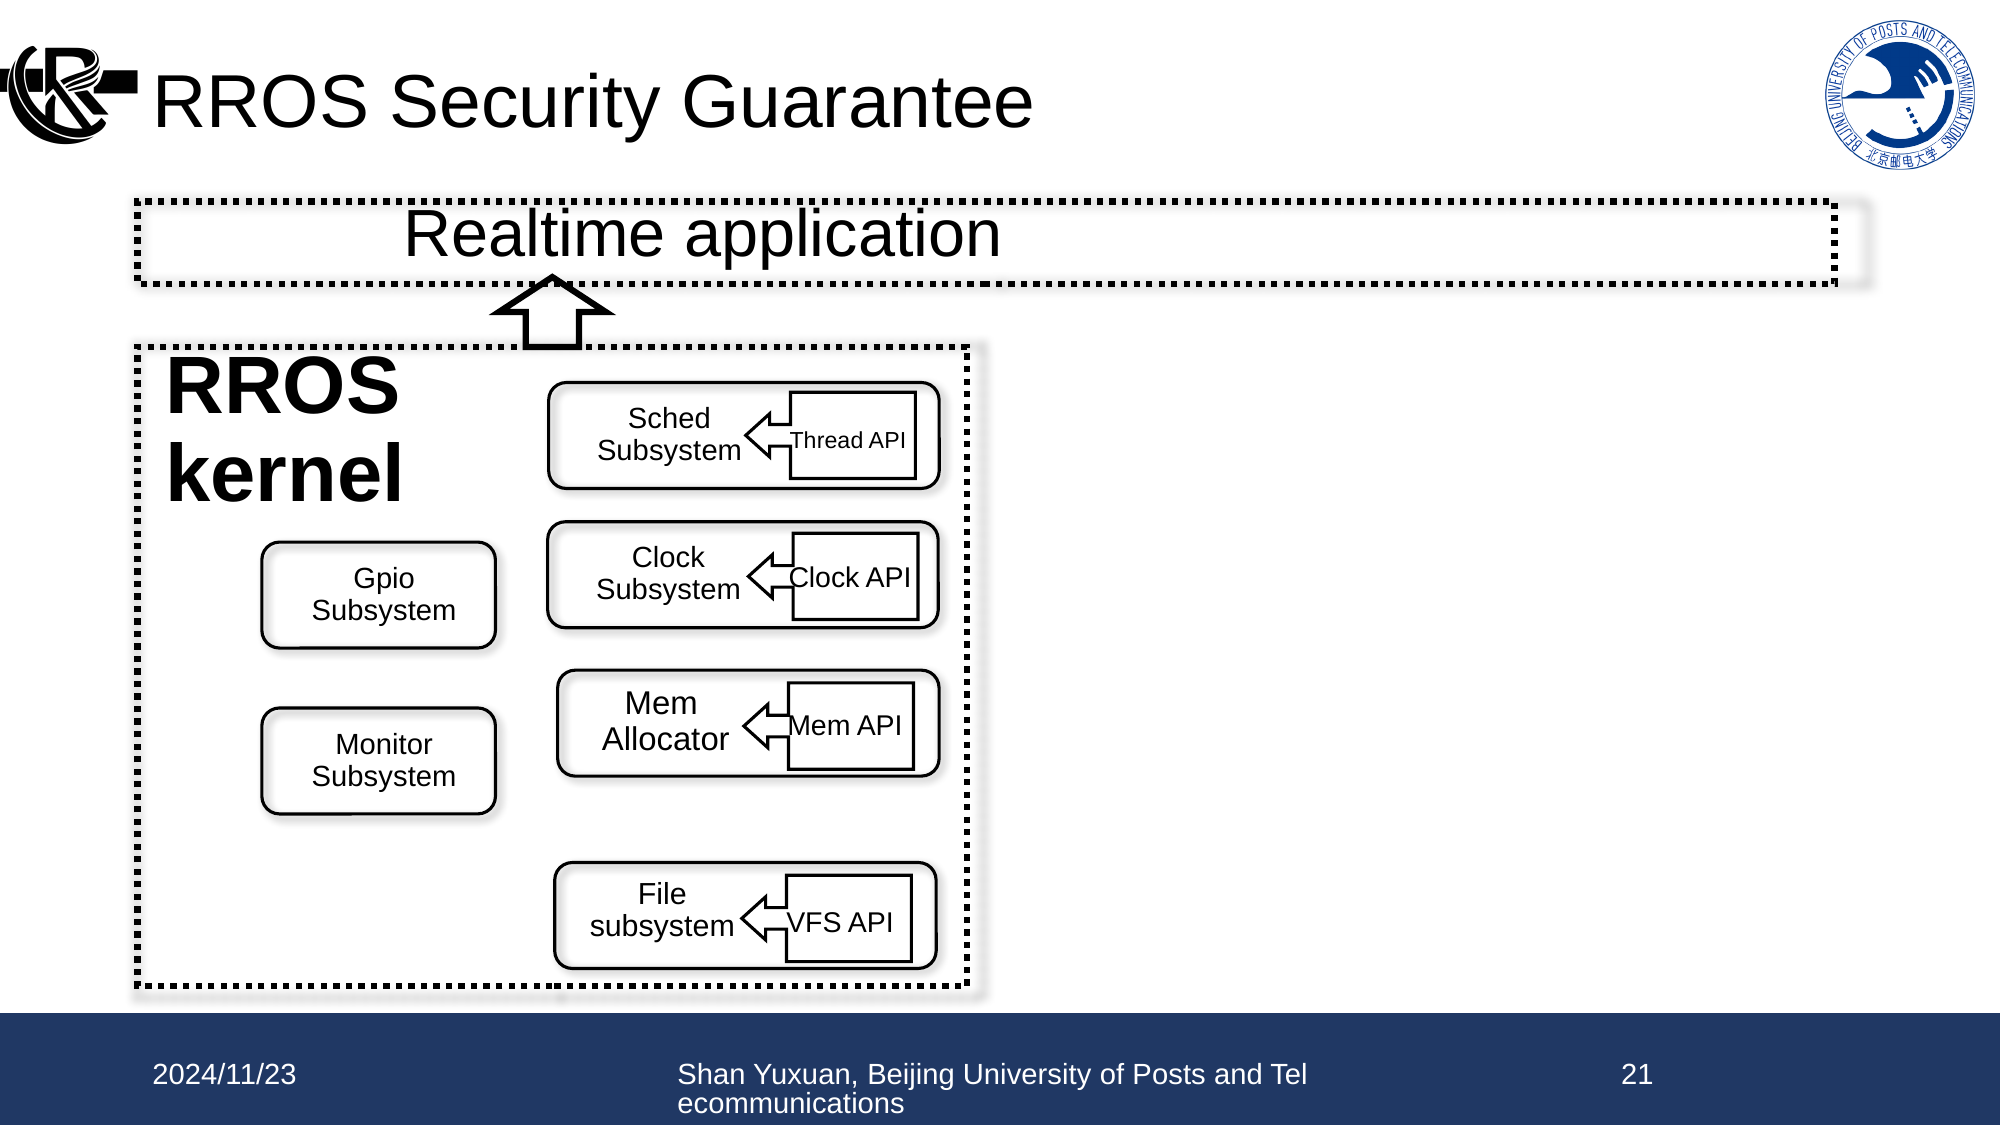

# RROS Security Guarantee
Realtime application

RROS
kernel

Sched
Subsystem

Thread API

Clock
Subsystem

Gpio
Subsystem
Clock API

Mem
Allocator

Mem API

Monitor
Subsystem

File
subsystem

VFS API
2024/11/23
Shan Yuxuan, Beijing University of Posts and Telecommunications
21